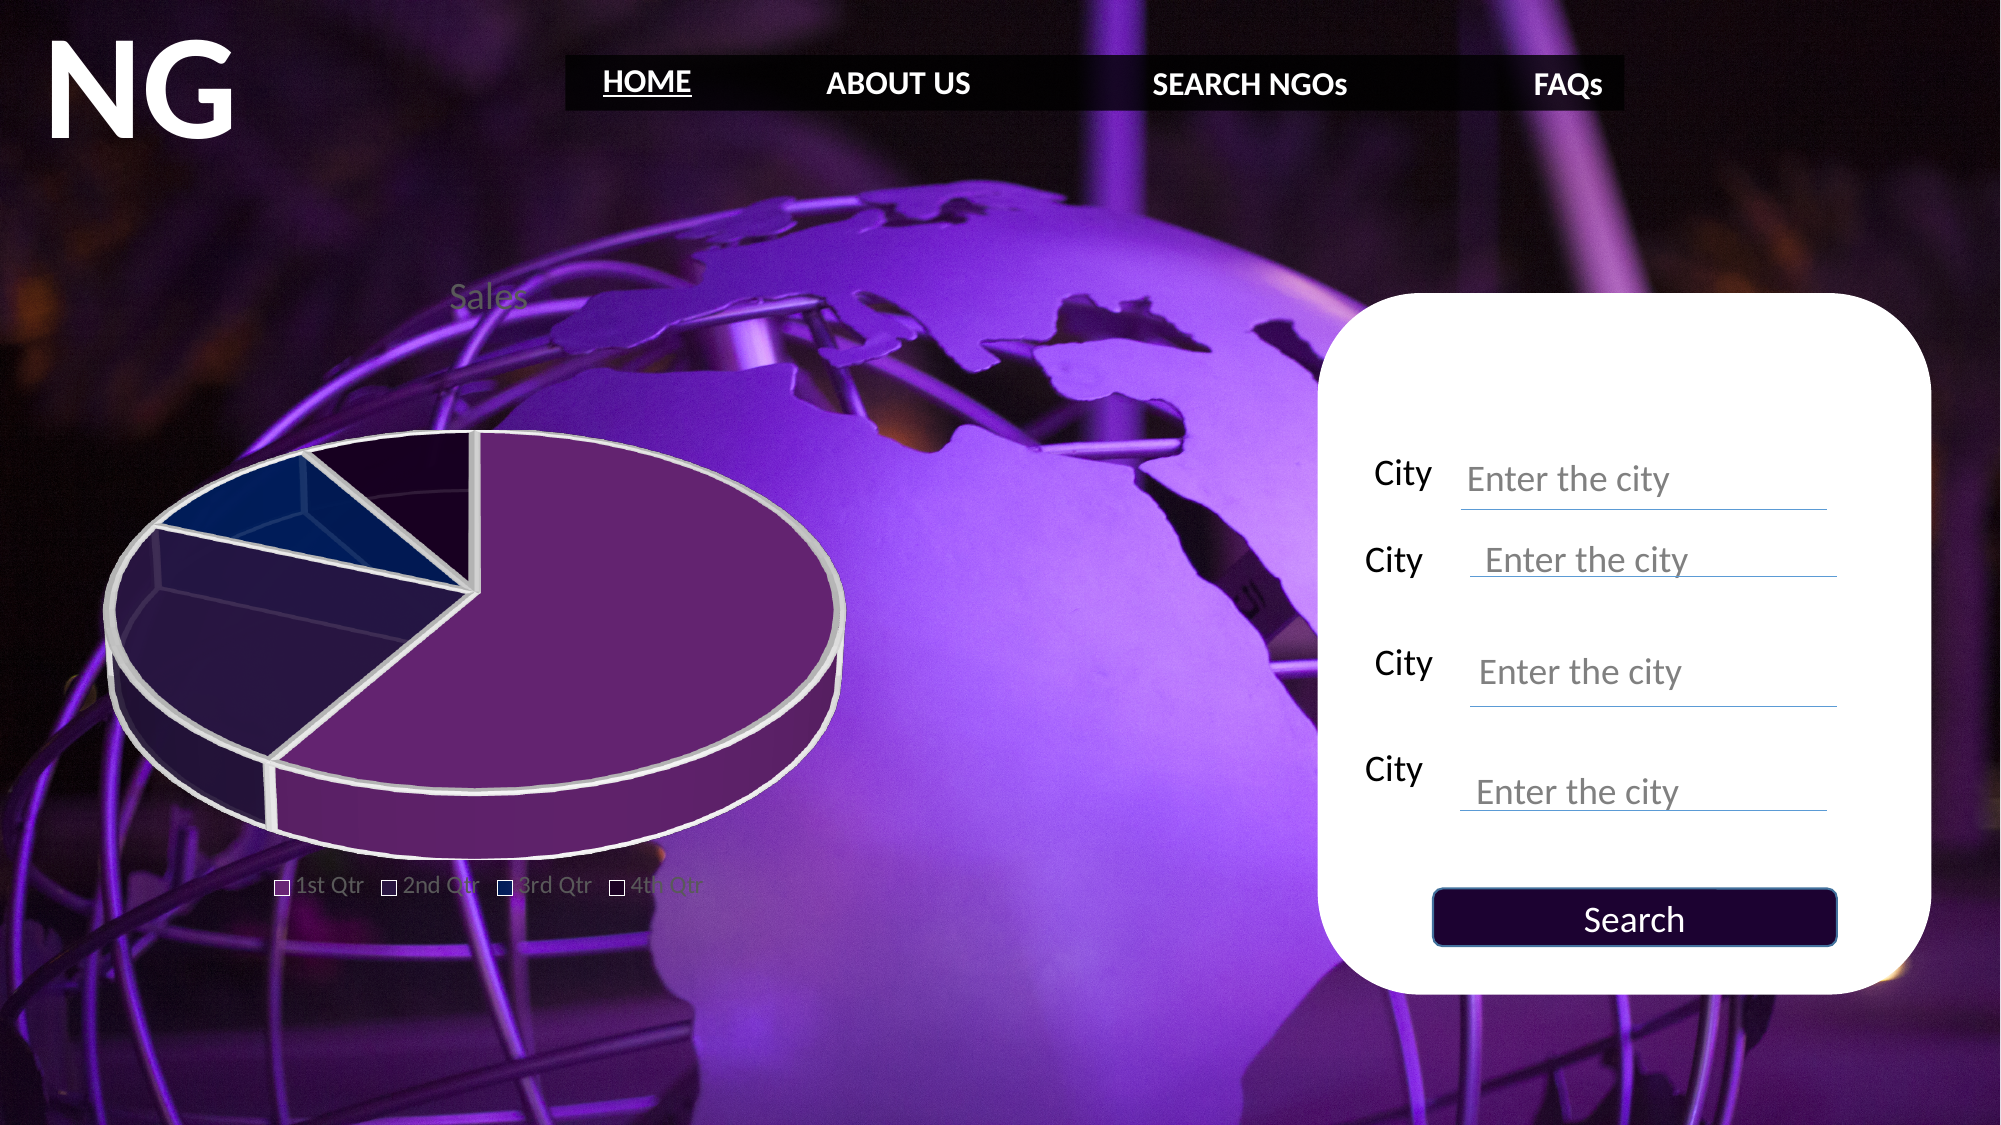

NG
HOME
ABOUT US
SEARCH NGOs
FAQs

[unsupported chart]

City
Enter the city
Enter the city
City
City
Enter the city
City
Enter the city
Search